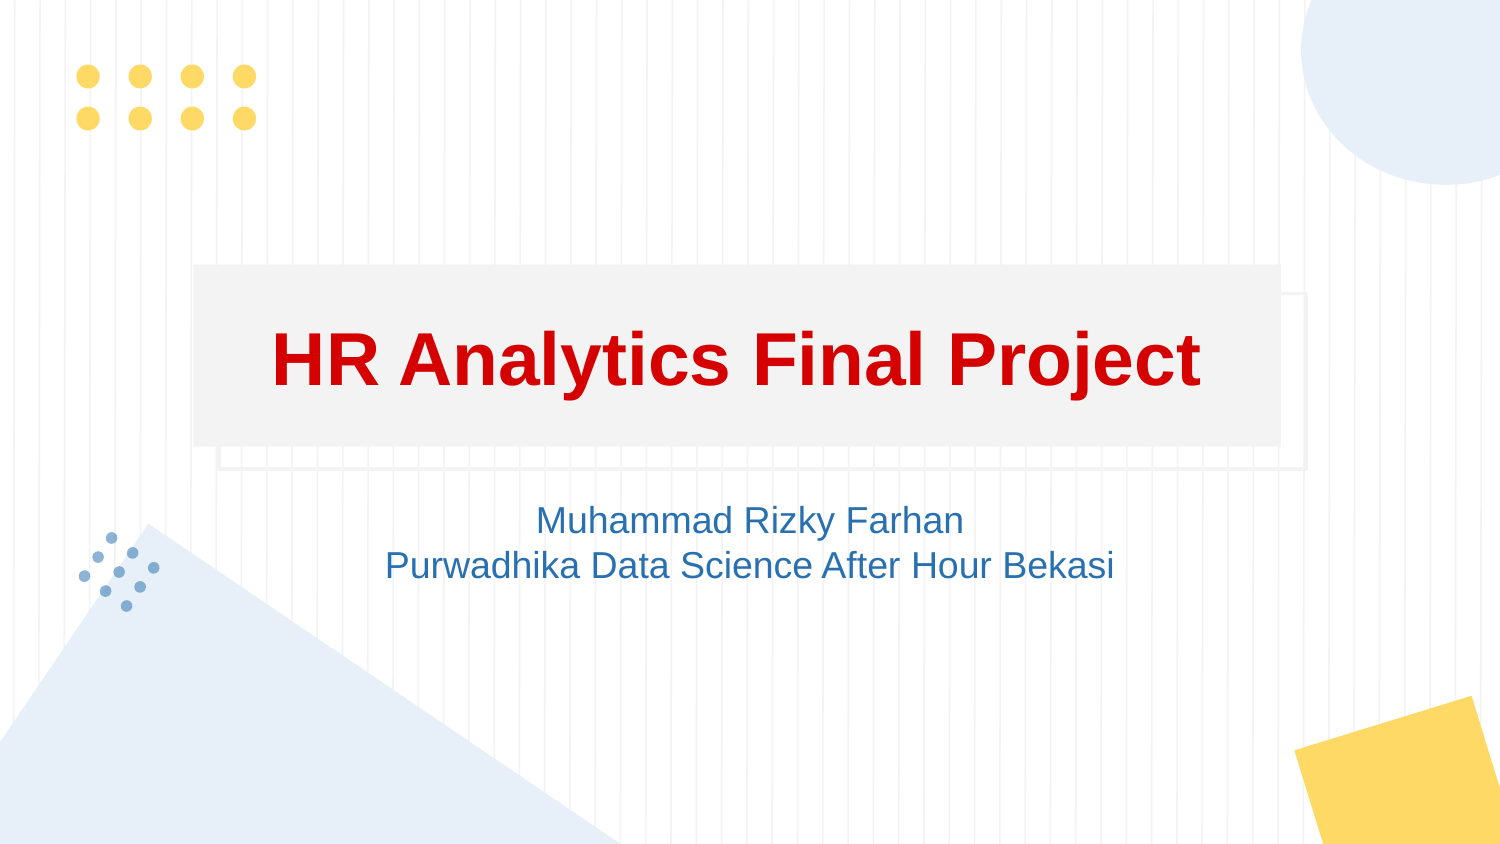

# HR Analytics Final Project

Muhammad Rizky Farhan
Purwadhika Data Science After Hour Bekasi